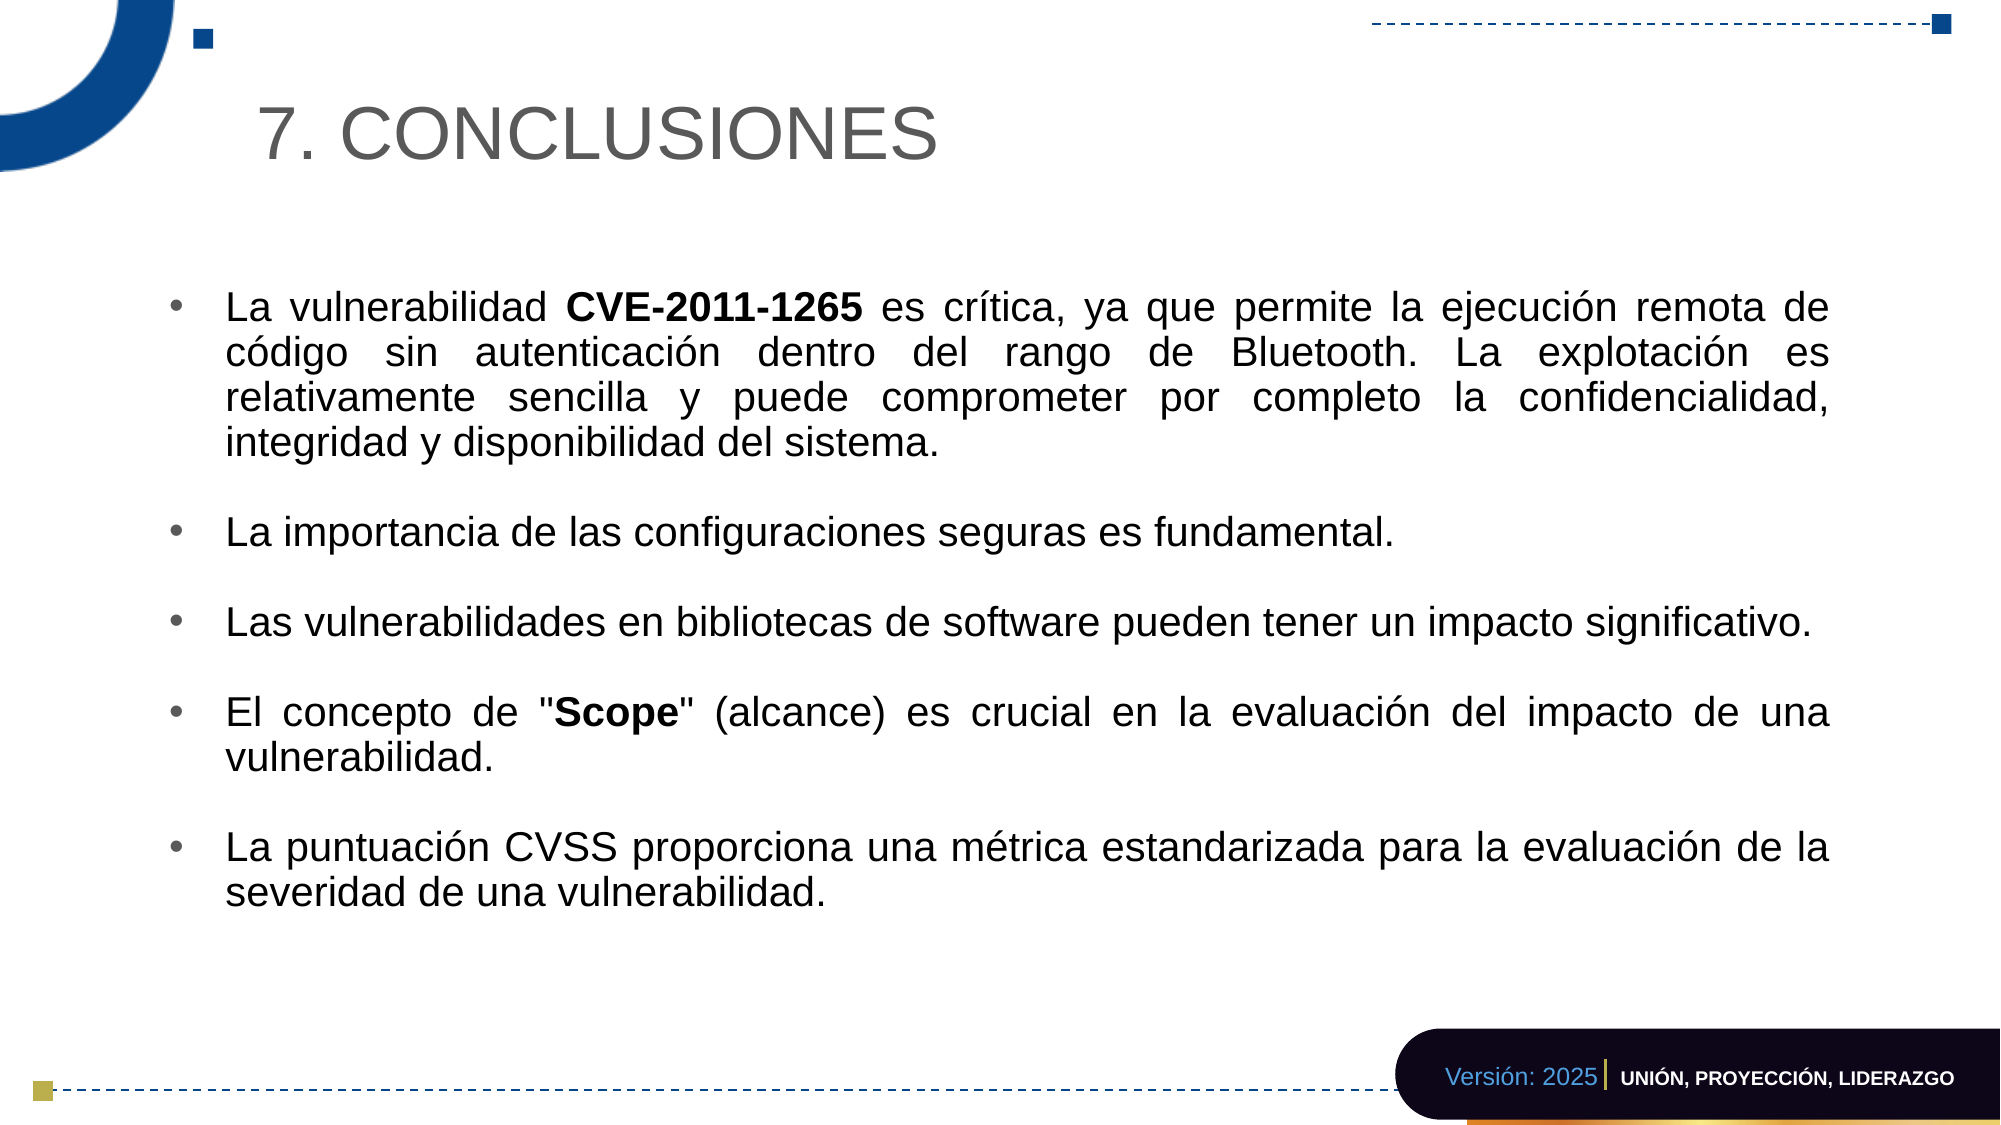

7. CONCLUSIONES

La vulnerabilidad CVE-2011-1265 es crítica, ya que permite la ejecución remota de código sin autenticación dentro del rango de Bluetooth. La explotación es relativamente sencilla y puede comprometer por completo la confidencialidad, integridad y disponibilidad del sistema.

La importancia de las configuraciones seguras es fundamental.

Las vulnerabilidades en bibliotecas de software pueden tener un impacto significativo.

El concepto de "Scope" (alcance) es crucial en la evaluación del impacto de una vulnerabilidad.

La puntuación CVSS proporciona una métrica estandarizada para la evaluación de la severidad de una vulnerabilidad.